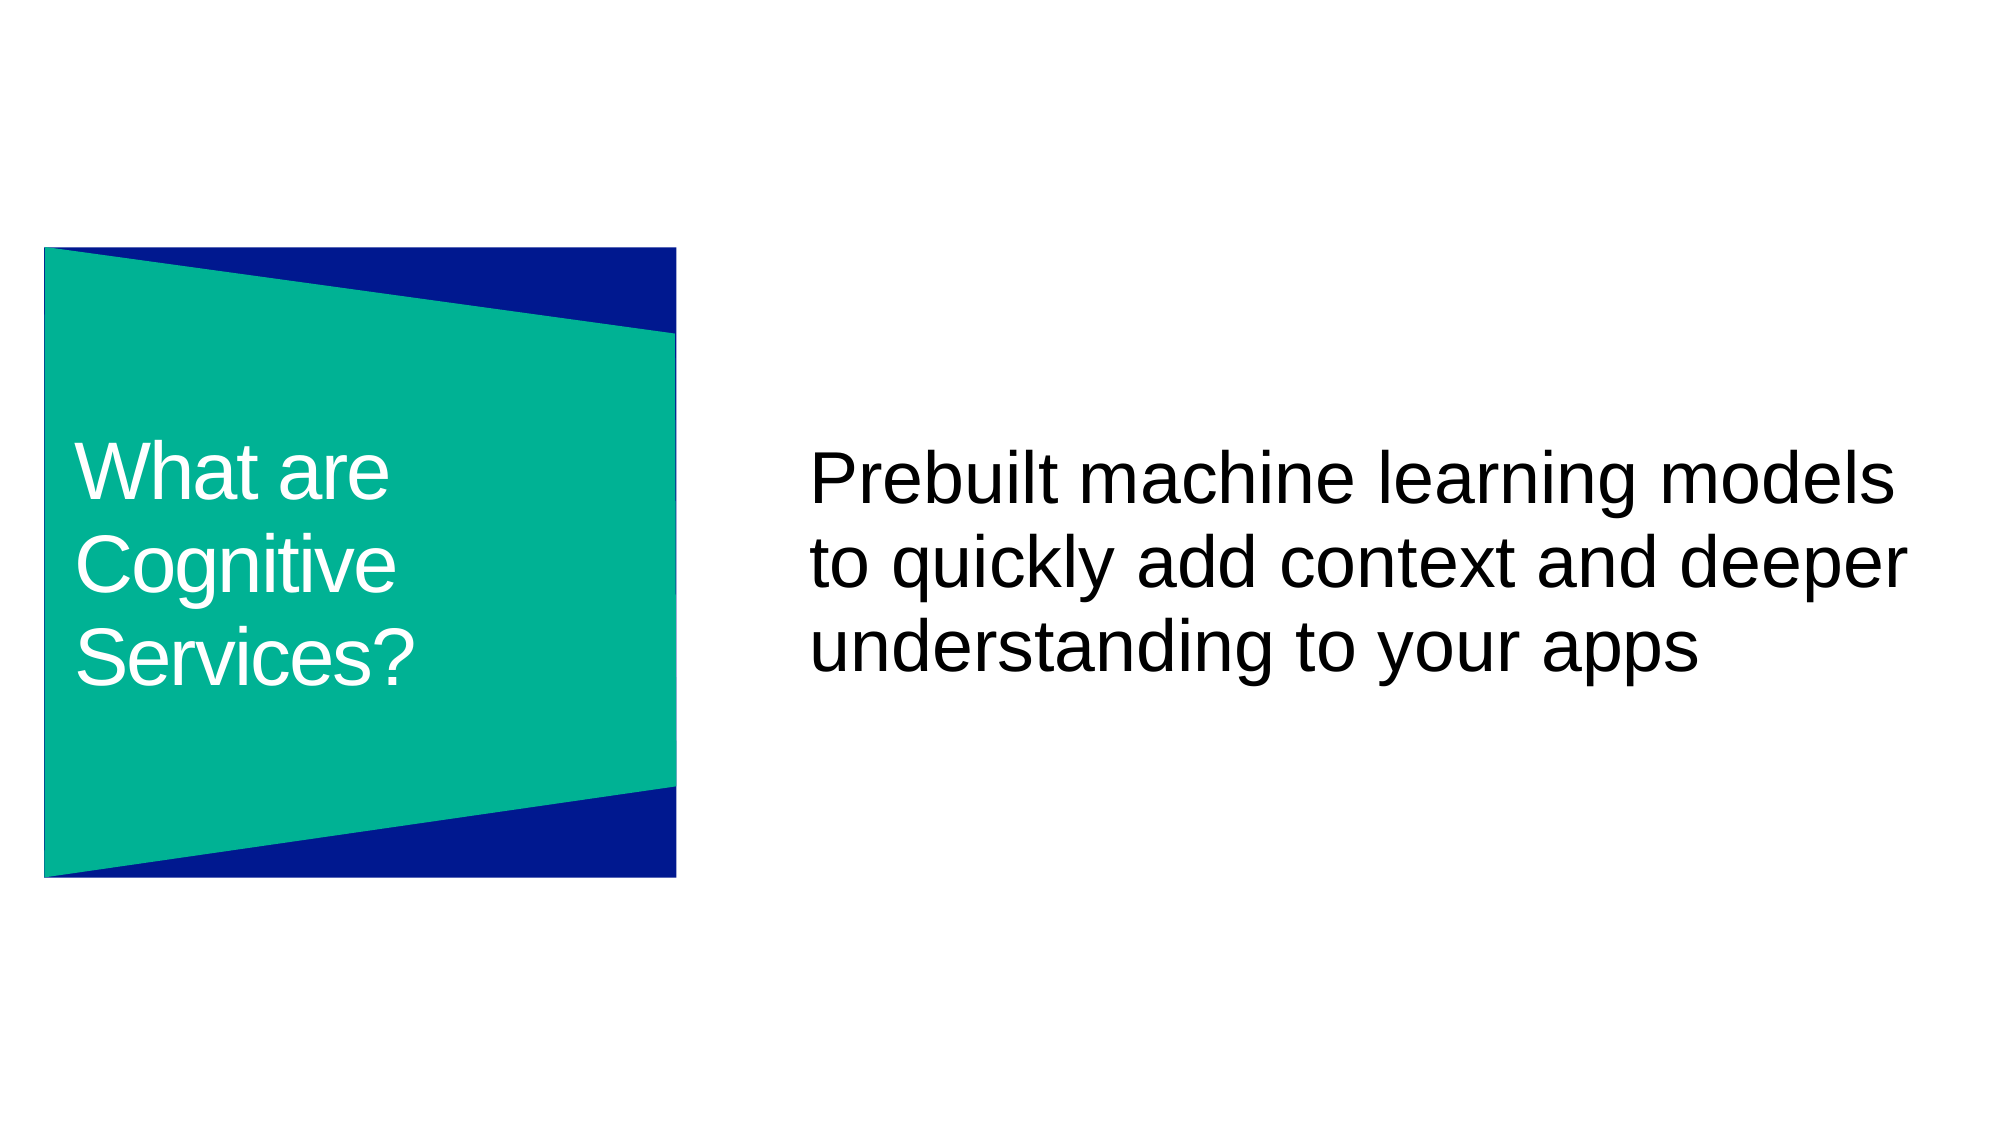

What are Cognitive Services?
# What are Cognitive Services?
Prebuilt machine learning models to quickly add context and deeper understanding to your apps